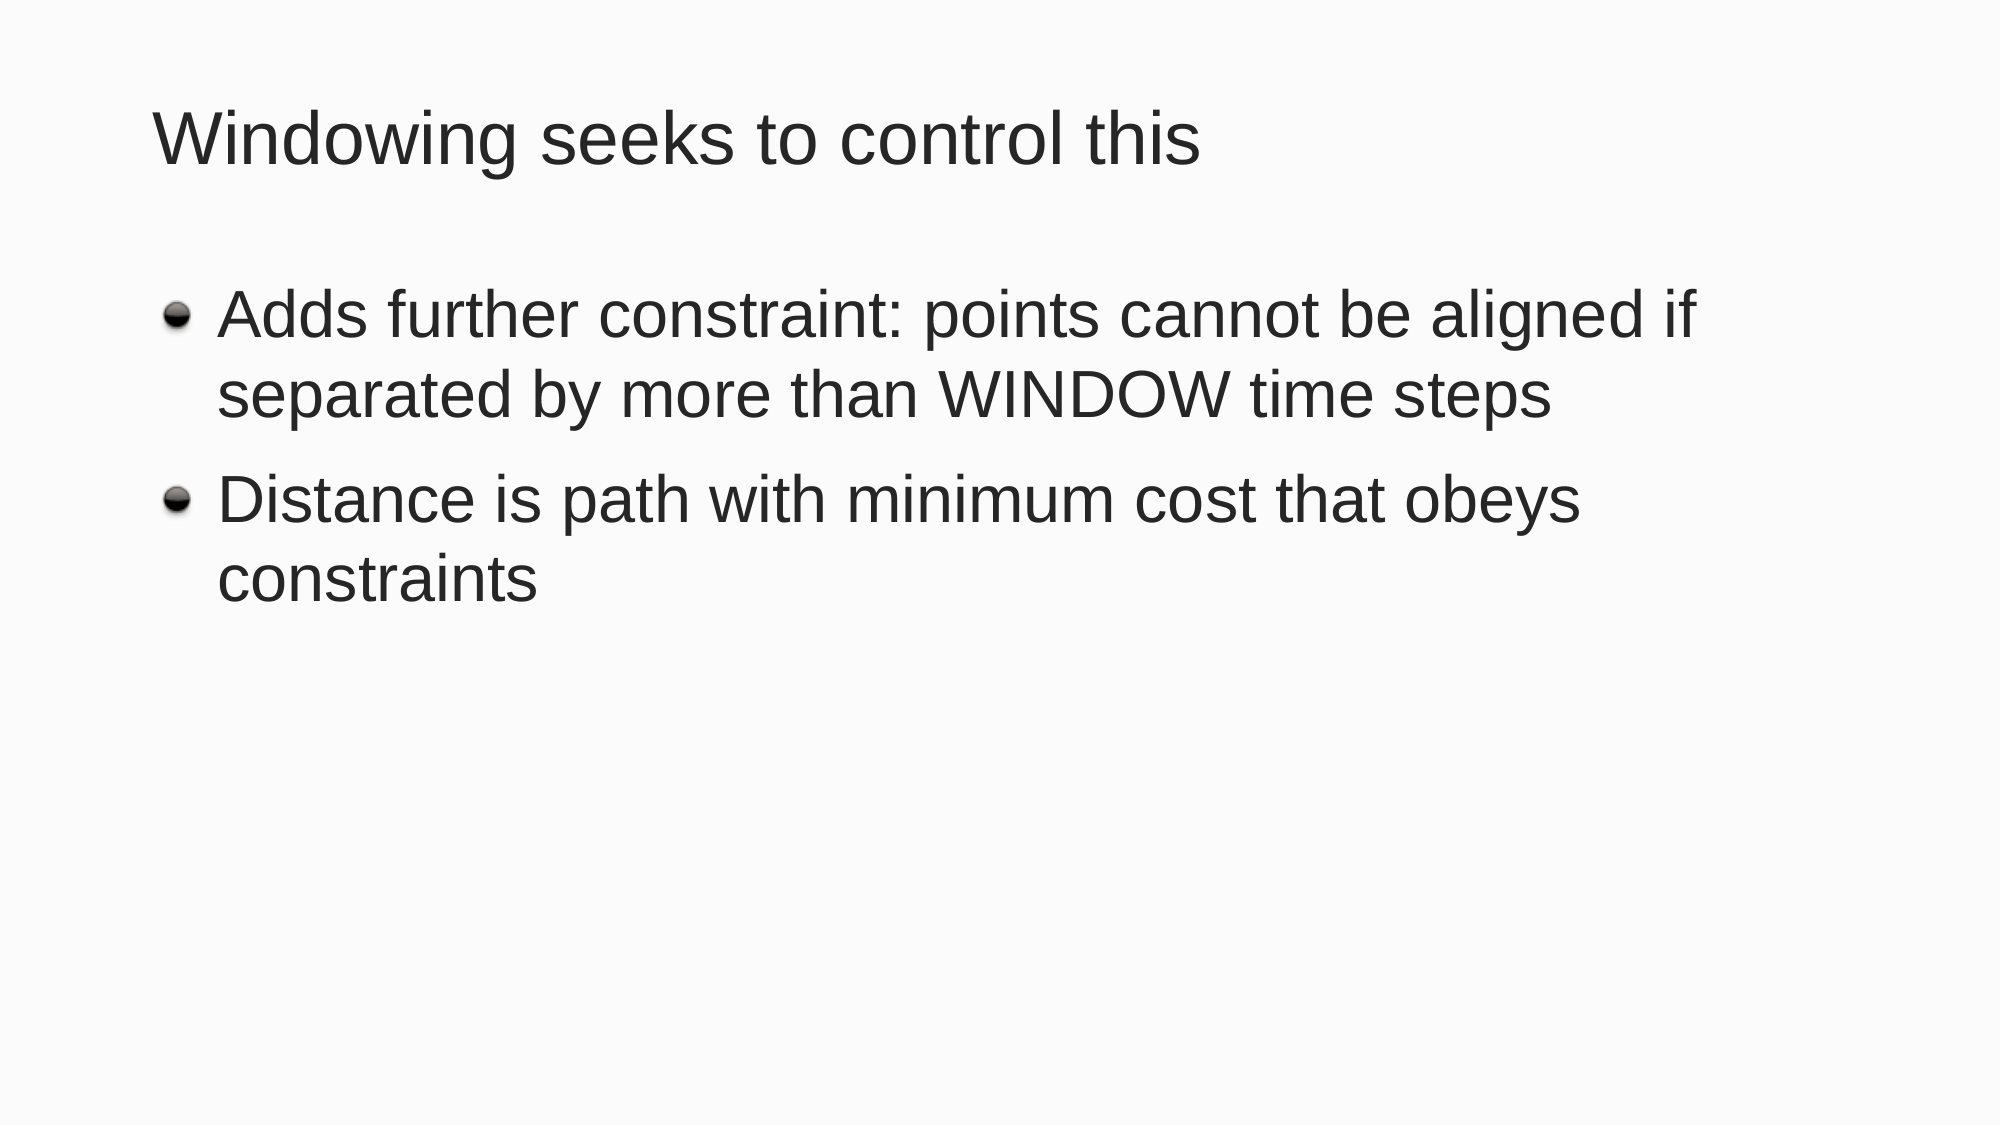

# Windowing seeks to control this
Adds further constraint: points cannot be aligned if separated by more than WINDOW time steps
Distance is path with minimum cost that obeys constraints